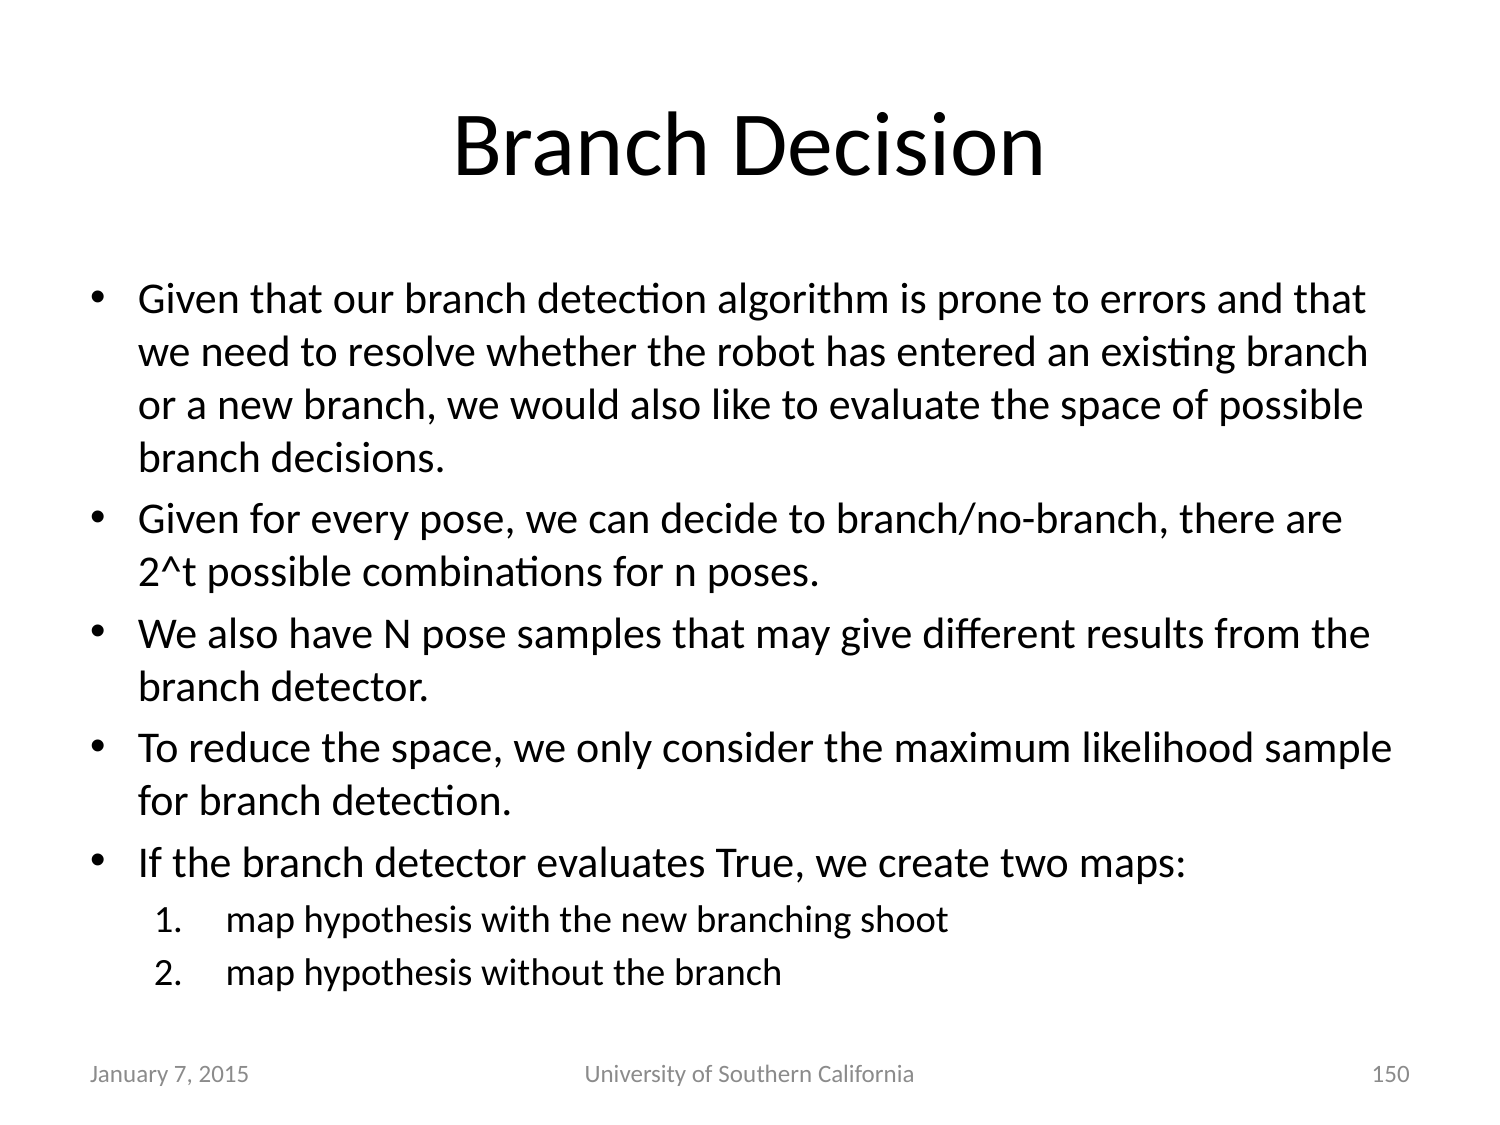

# Branch Decision
Given that our branch detection algorithm is prone to errors and that we need to resolve whether the robot has entered an existing branch or a new branch, we would also like to evaluate the space of possible branch decisions.
Given for every pose, we can decide to branch/no-branch, there are 2^t possible combinations for n poses.
We also have N pose samples that may give different results from the branch detector.
To reduce the space, we only consider the maximum likelihood sample for branch detection.
If the branch detector evaluates True, we create two maps:
map hypothesis with the new branching shoot
map hypothesis without the branch
January 7, 2015
University of Southern California
150